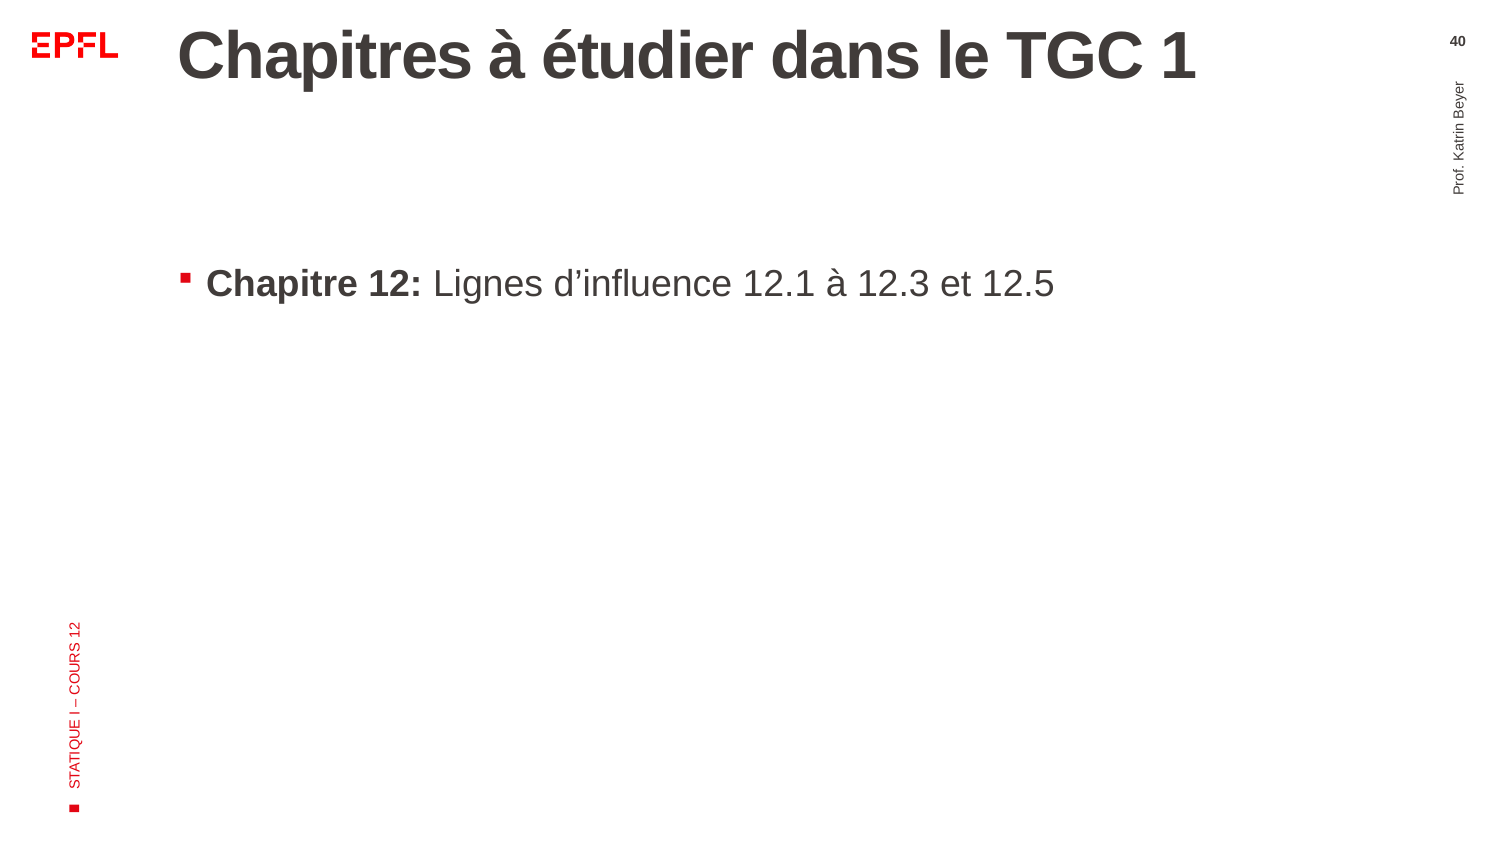

# Chapitres à étudier dans le TGC 1
40
Chapitre 12: Lignes d’influence 12.1 à 12.3 et 12.5
Prof. Katrin Beyer
STATIQUE I – COURS 12